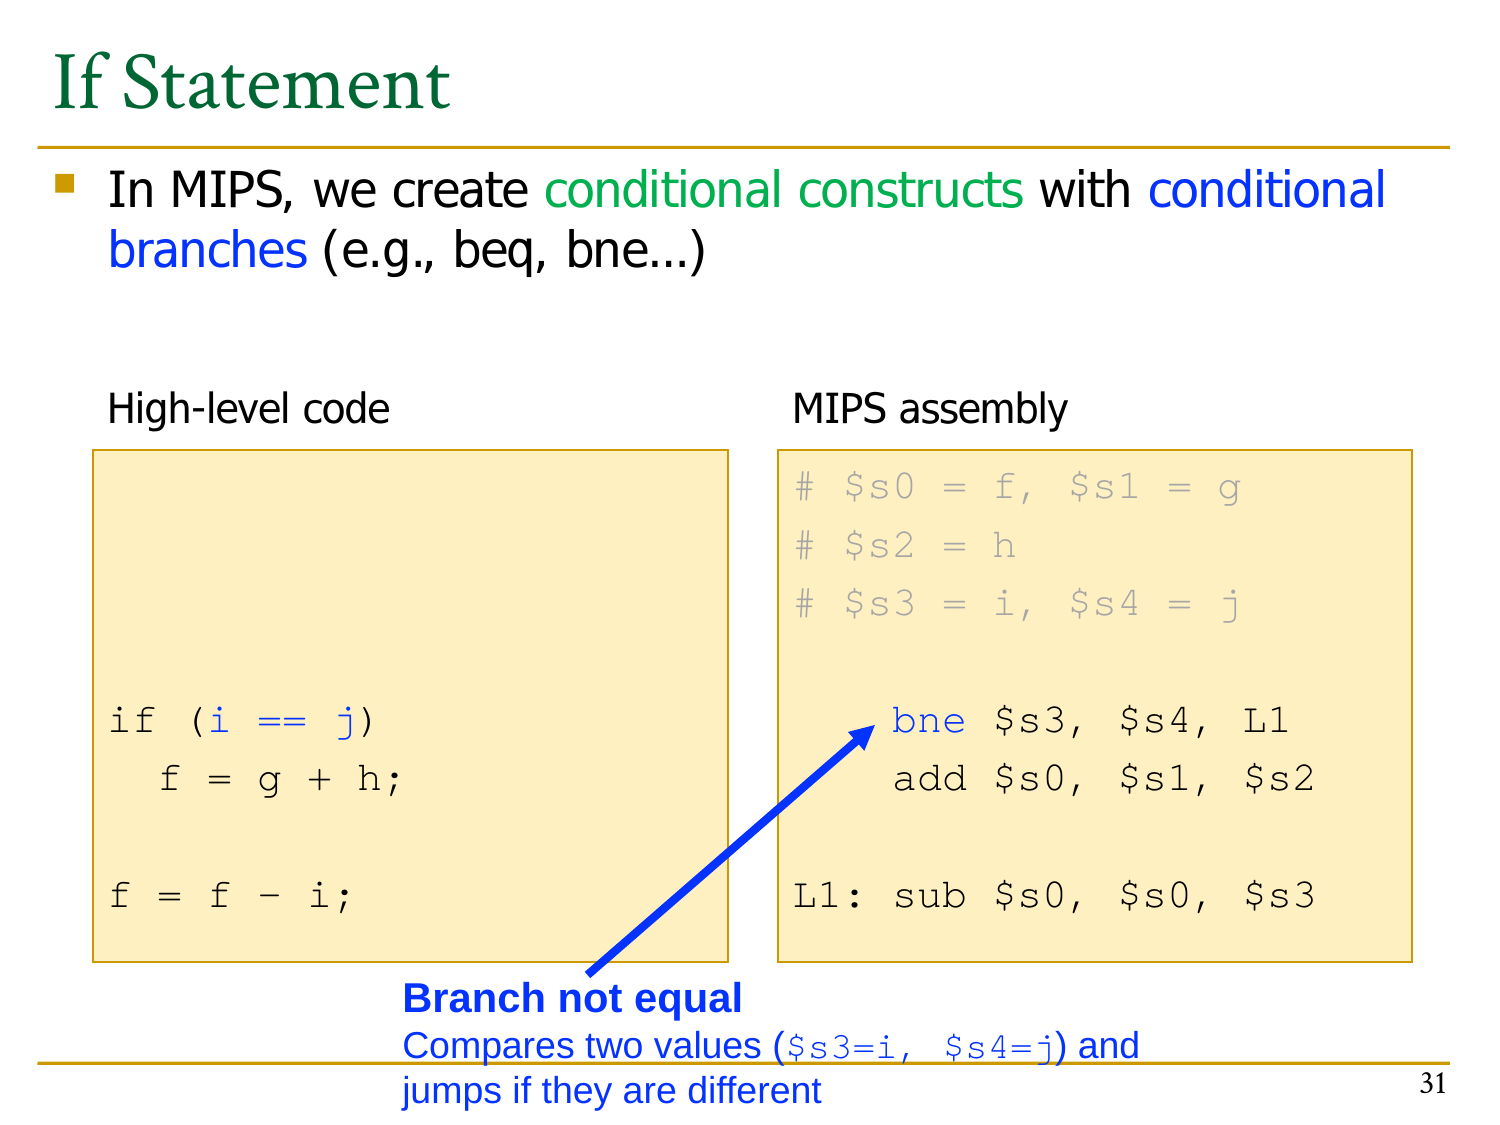

# If Statement
In MIPS, we create conditional constructs with conditional branches (e.g., beq, bne…)
High-level code
MIPS assembly

if (i == j)
  f = g + h;

f = f – i;
# $s0 = f, $s1 = g
# $s2 = h
# $s3 = i, $s4 = j

    bne $s3, $s4, L1
    add $s0, $s1, $s2

L1: sub $s0, $s0, $s3

Branch not equal
Compares two values ($s3=i, $s4=j) and jumps if they are different
31